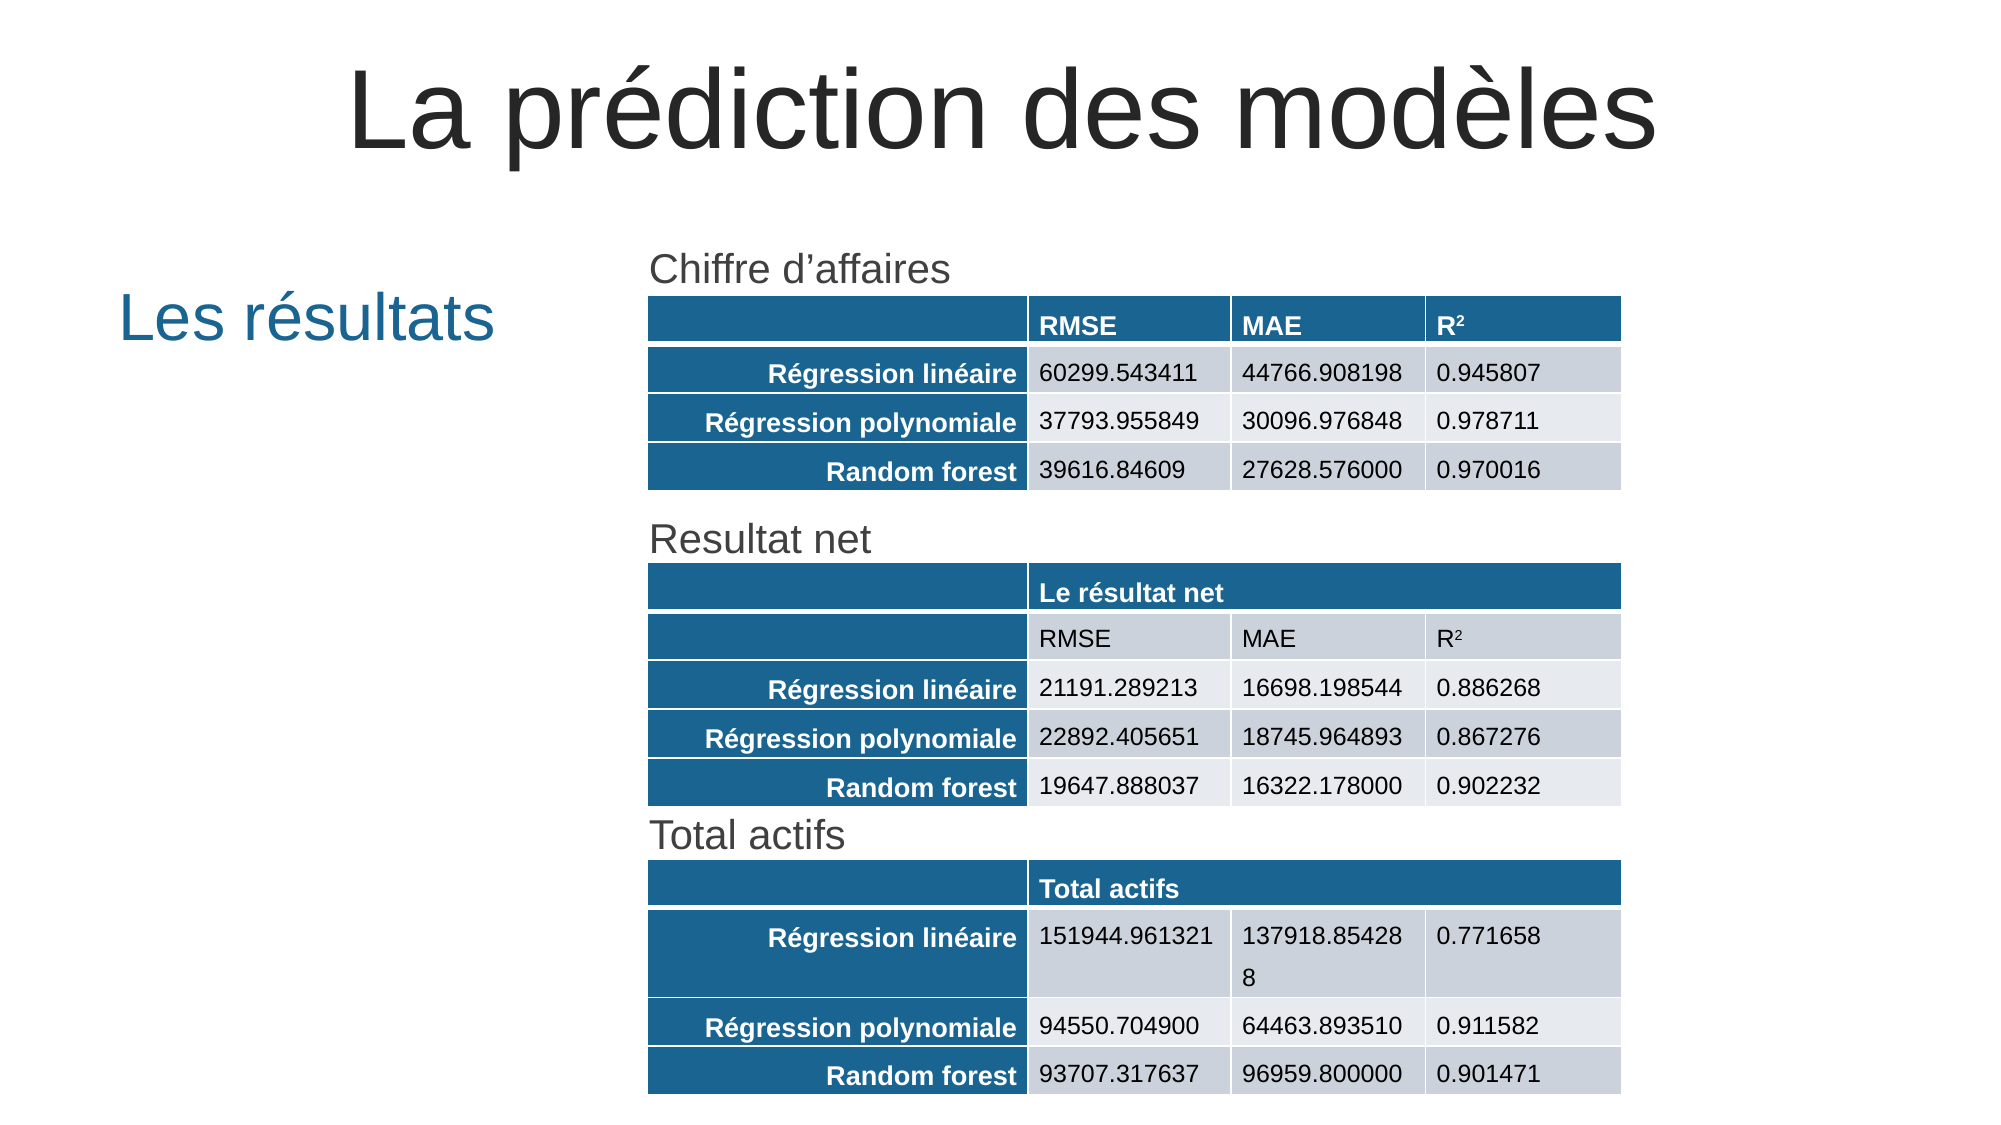

La prédiction des modèles
Chiffre d’affaires
Les résultats
|  | RMSE | MAE | R2 |
| --- | --- | --- | --- |
| Régression linéaire | 60299.543411 | 44766.908198 | 0.945807 |
| Régression polynomiale | 37793.955849 | 30096.976848 | 0.978711 |
| Random forest | 39616.84609 | 27628.576000 | 0.970016 |
Resultat net
|  | Le résultat net |  |  |
| --- | --- | --- | --- |
|  | RMSE | MAE | R2 |
| Régression linéaire | 21191.289213 | 16698.198544 | 0.886268 |
| Régression polynomiale | 22892.405651 | 18745.964893 | 0.867276 |
| Random forest | 19647.888037 | 16322.178000 | 0.902232 |
Total actifs
|  | Total actifs |  |  |
| --- | --- | --- | --- |
| Régression linéaire | 151944.961321 | 137918.854288 | 0.771658 |
| Régression polynomiale | 94550.704900 | 64463.893510 | 0.911582 |
| Random forest | 93707.317637 | 96959.800000 | 0.901471 |